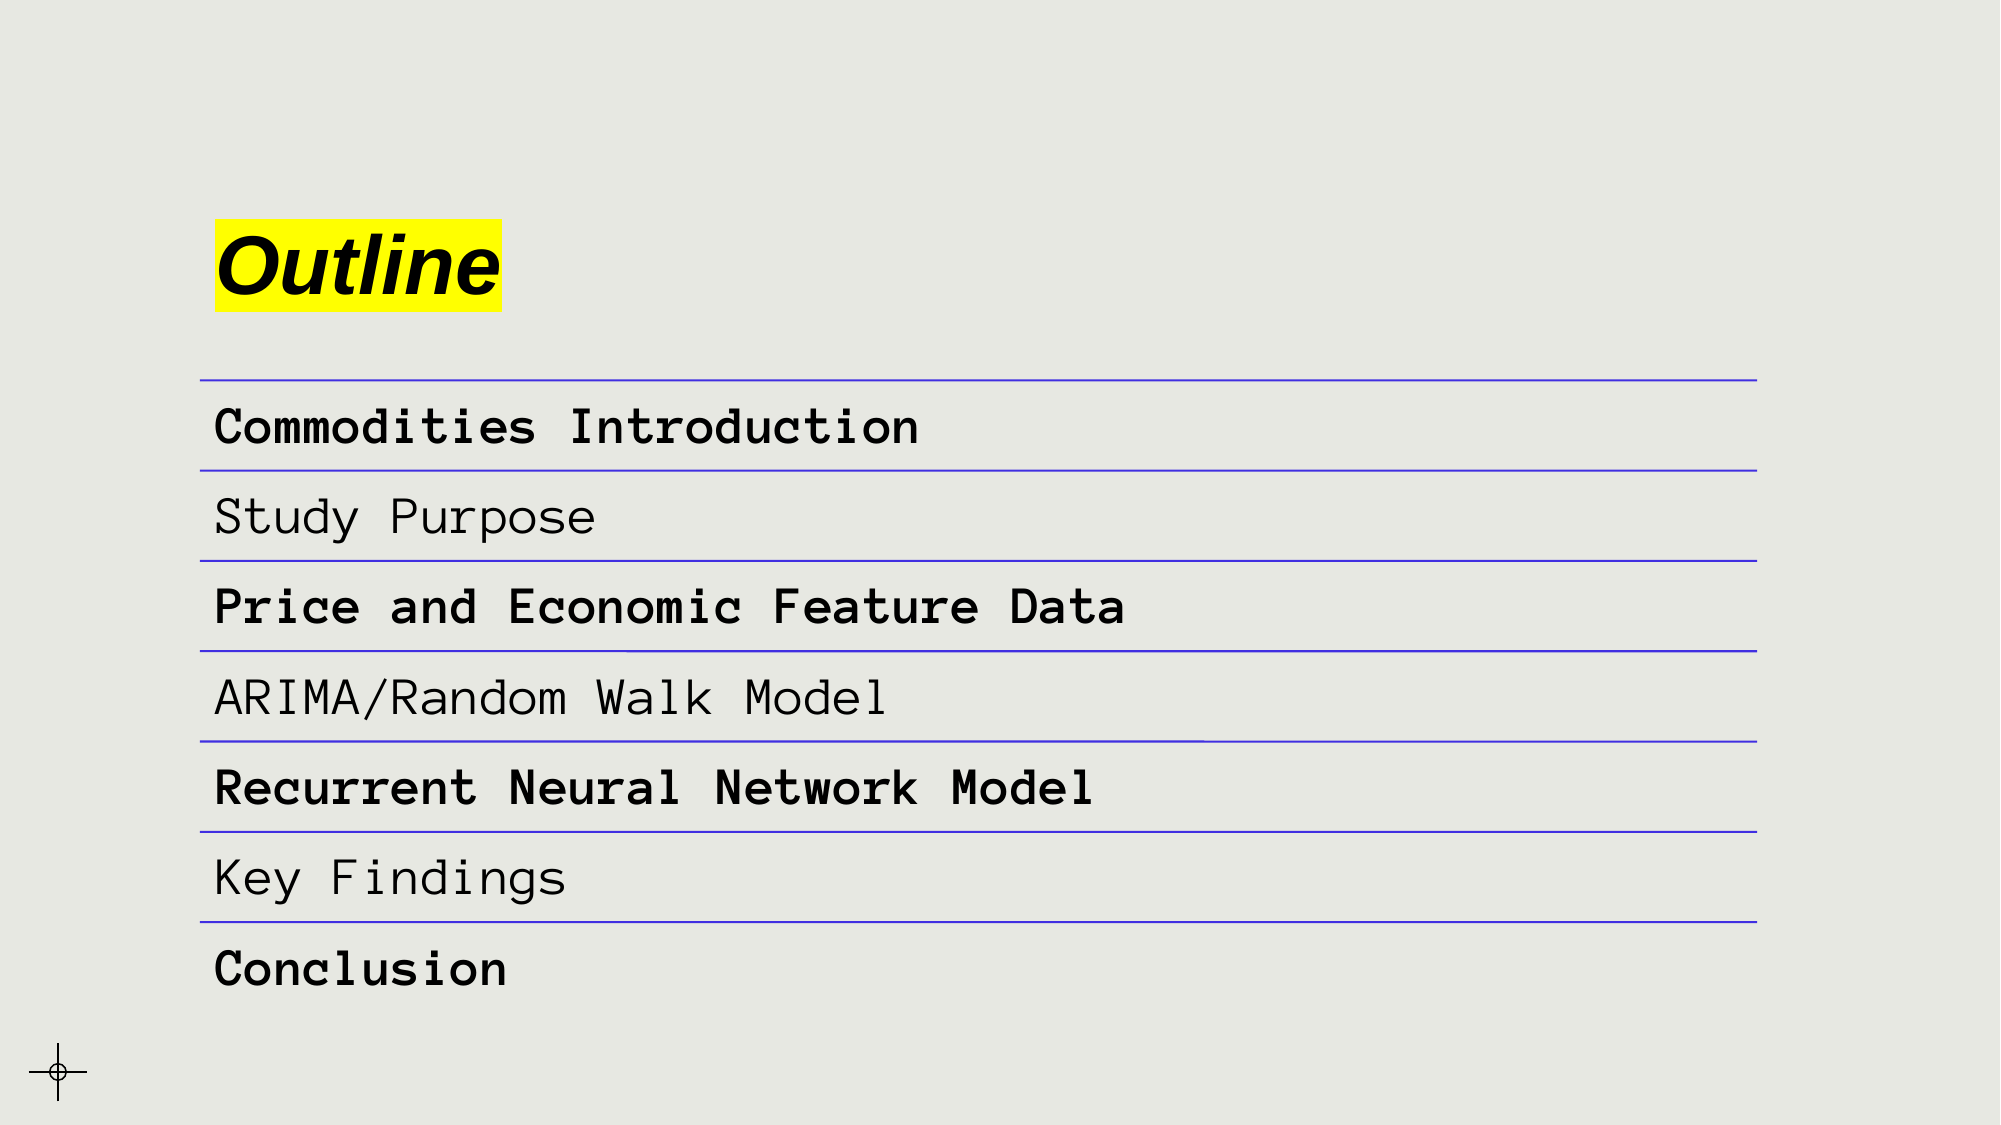

# Outline
Commodities Introduction
Study Purpose
Price and Economic Feature Data
ARIMA/Random Walk Model
Recurrent Neural Network Model
Key Findings
Conclusion